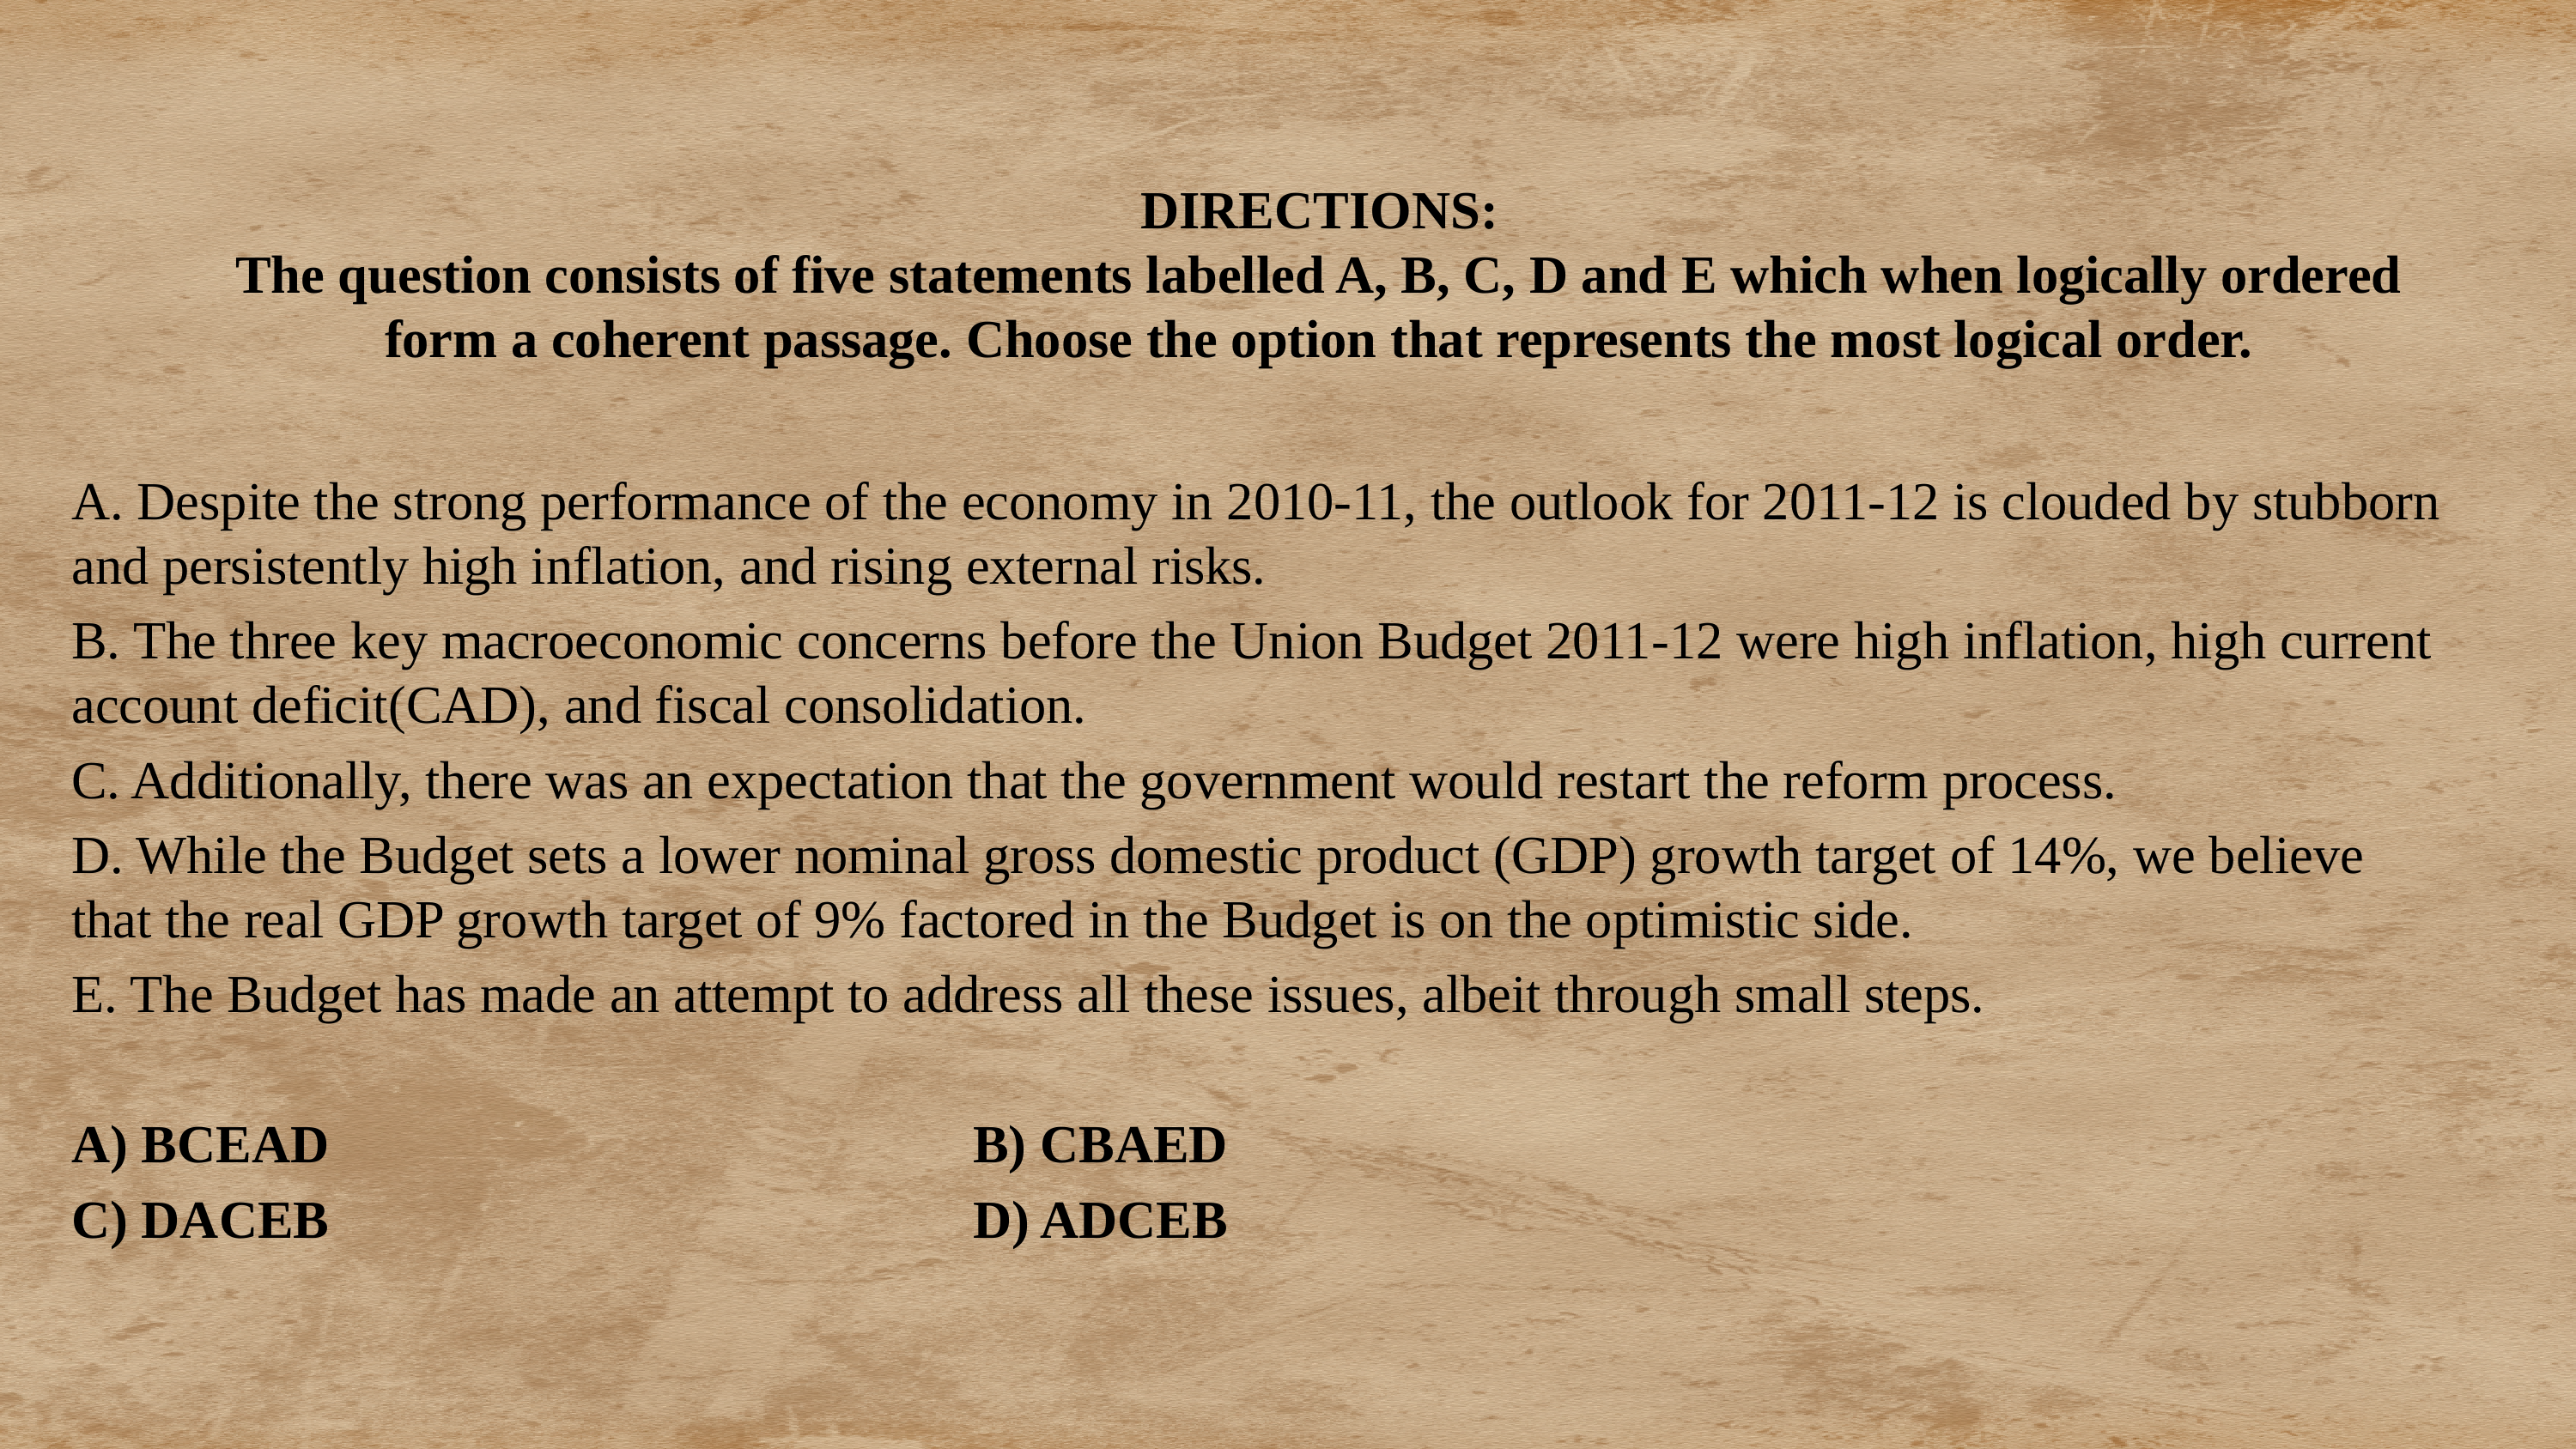

# DIRECTIONS: The question consists of five statements labelled A, B, C, D and E which when logically ordered form a coherent passage. Choose the option that represents the most logical order.
A. Despite the strong performance of the economy in 2010-11, the outlook for 2011-12 is clouded by stubborn and persistently high inflation, and rising external risks.
B. The three key macroeconomic concerns before the Union Budget 2011-12 were high inflation, high current account deficit(CAD), and fiscal consolidation.
C. Additionally, there was an expectation that the government would restart the reform process.
D. While the Budget sets a lower nominal gross domestic product (GDP) growth target of 14%, we believe that the real GDP growth target of 9% factored in the Budget is on the optimistic side.
E. The Budget has made an attempt to address all these issues, albeit through small steps.

A) BCEAD					B) CBAED
C) DACEB					D) ADCEB